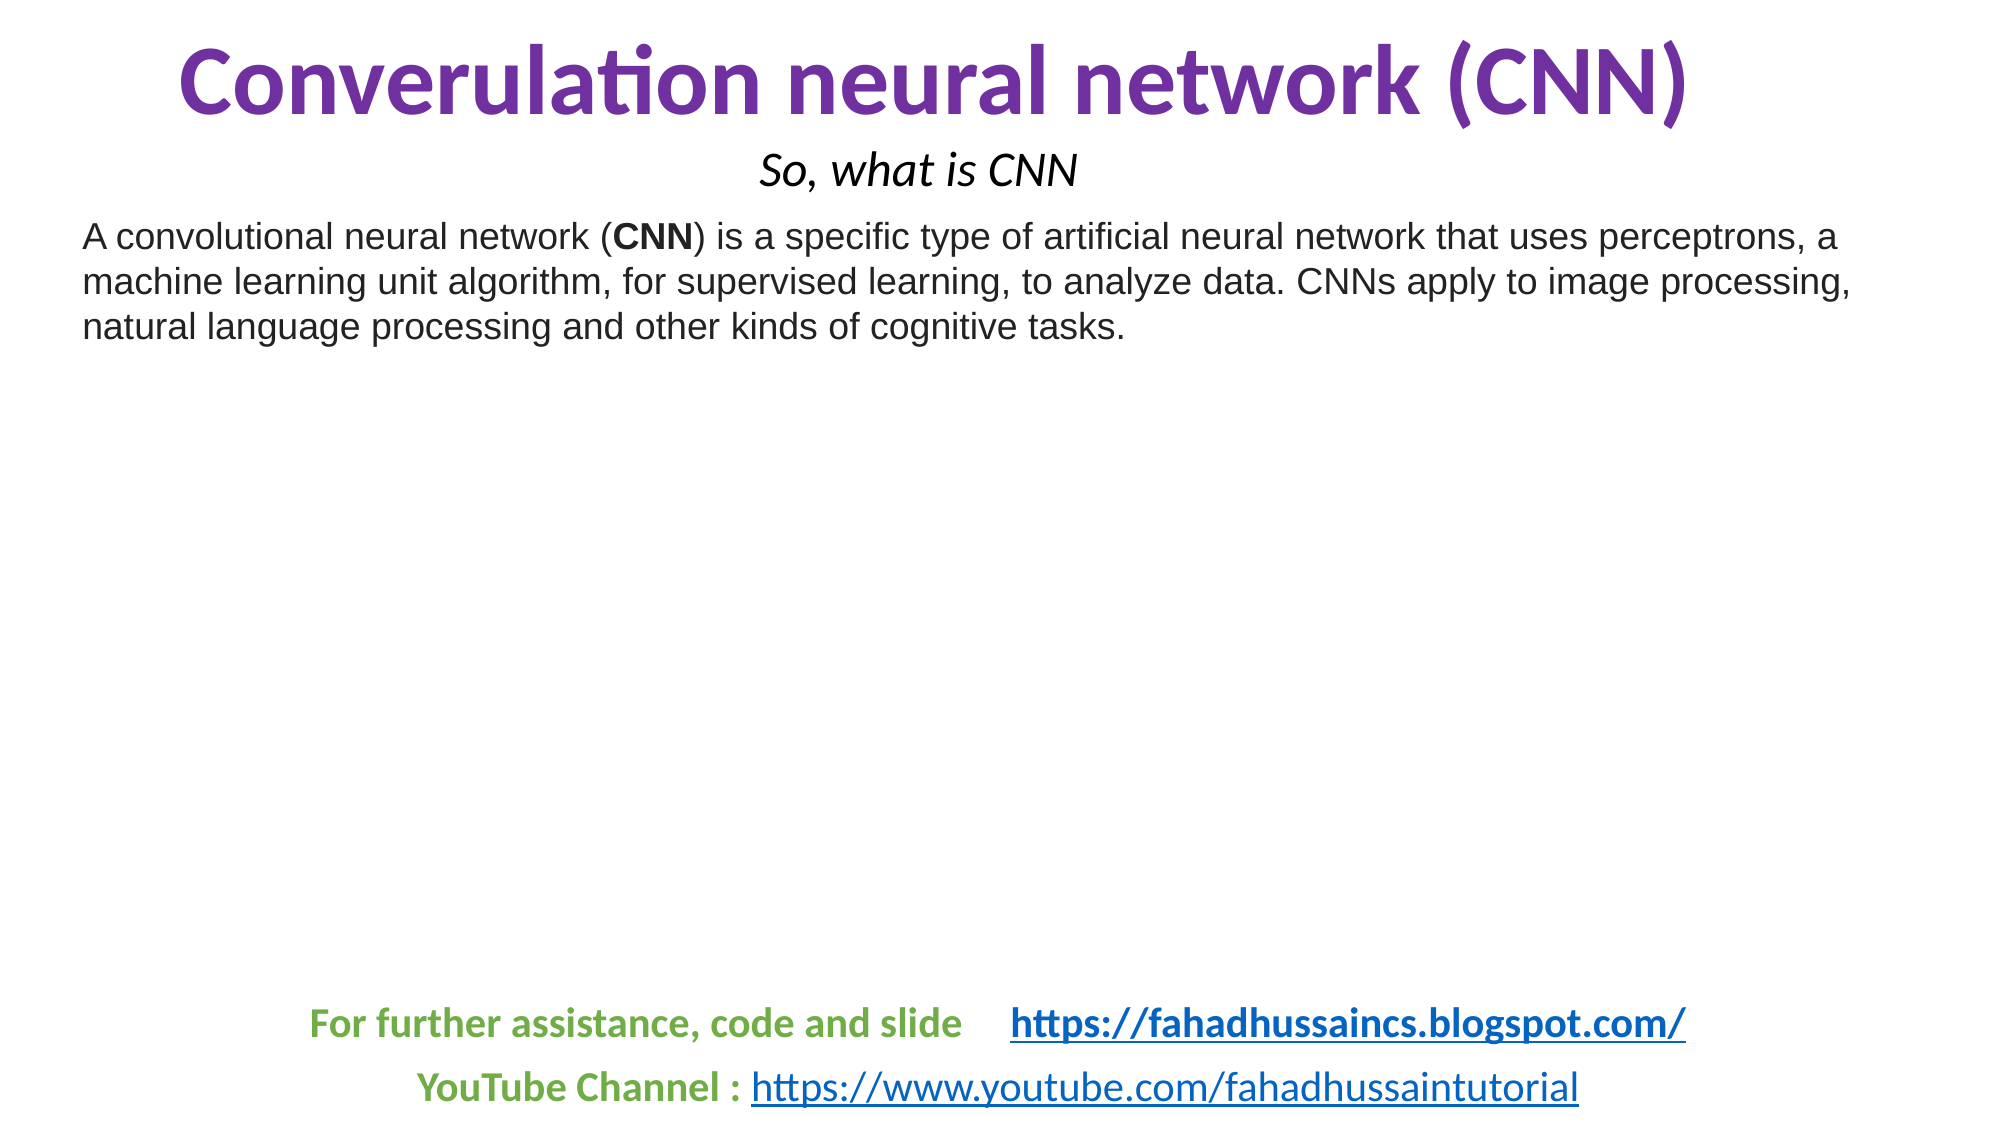

Converulation neural network (CNN)
So, what is CNN
A convolutional neural network (CNN) is a specific type of artificial neural network that uses perceptrons, a machine learning unit algorithm, for supervised learning, to analyze data. CNNs apply to image processing, natural language processing and other kinds of cognitive tasks.
For further assistance, code and slide     https://fahadhussaincs.blogspot.com/
YouTube Channel : https://www.youtube.com/fahadhussaintutorial